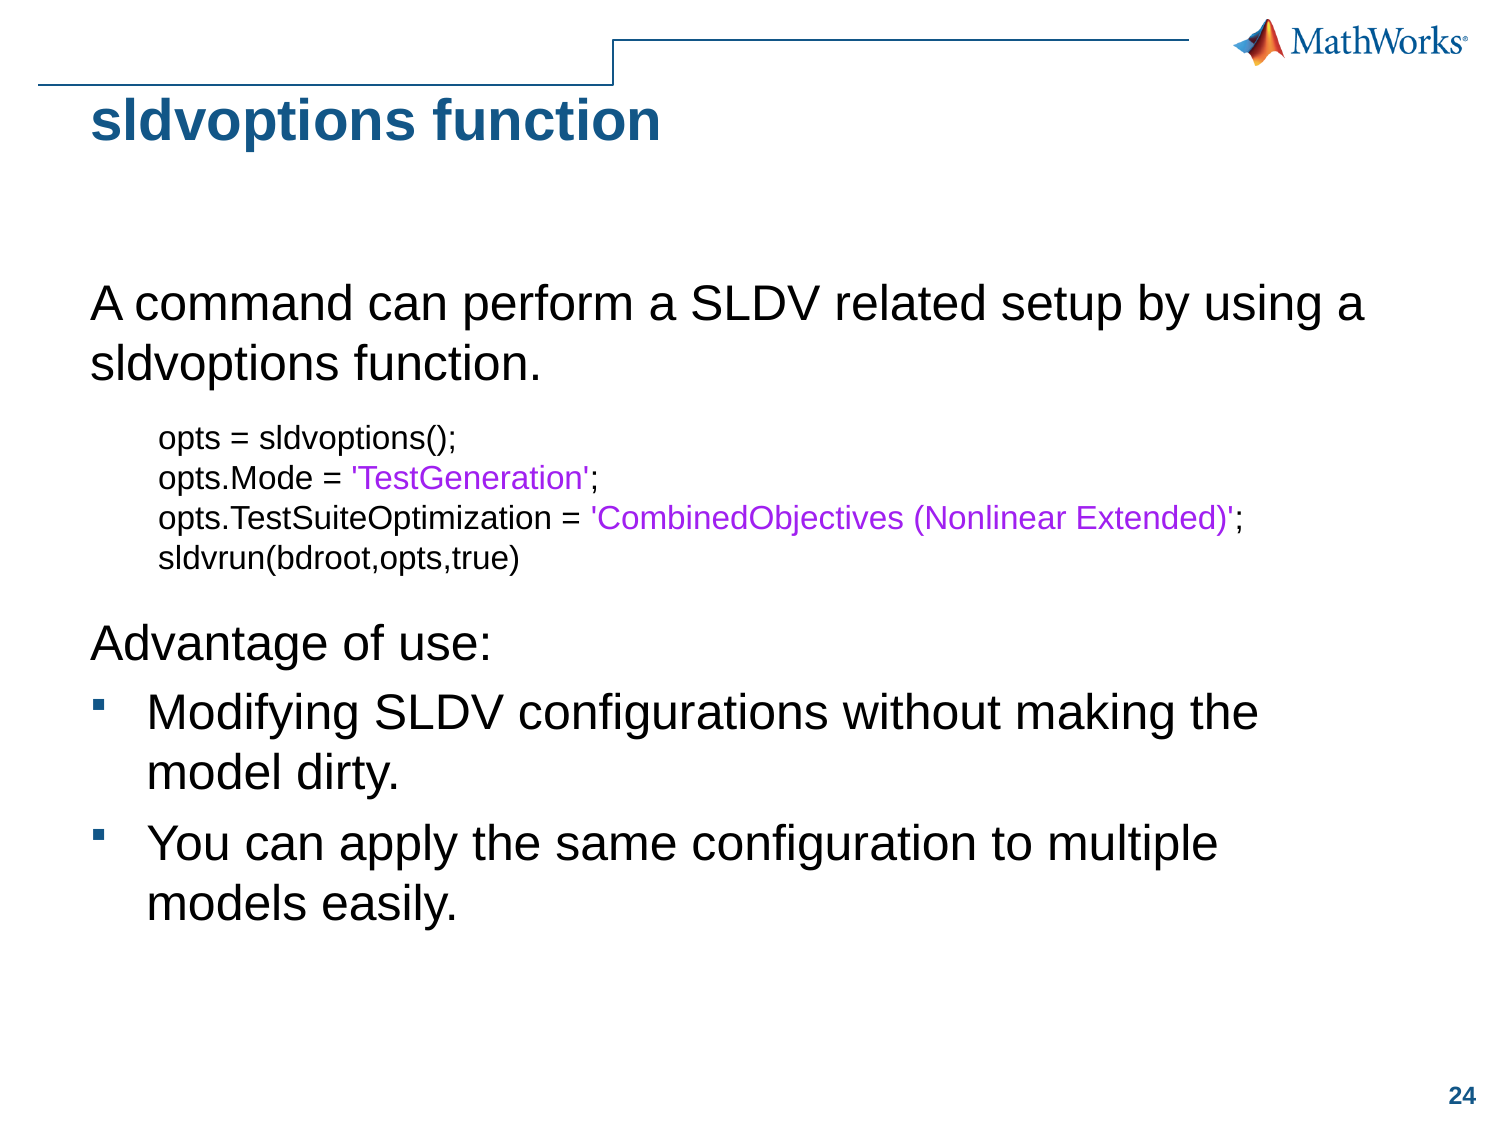

# sldvoptions function
A command can perform a SLDV related setup by using a sldvoptions function.

Advantage of use:
Modifying SLDV configurations without making the model dirty.
You can apply the same configuration to multiple models easily.
opts = sldvoptions();
opts.Mode = 'TestGeneration';
opts.TestSuiteOptimization = 'CombinedObjectives (Nonlinear Extended)';
sldvrun(bdroot,opts,true)